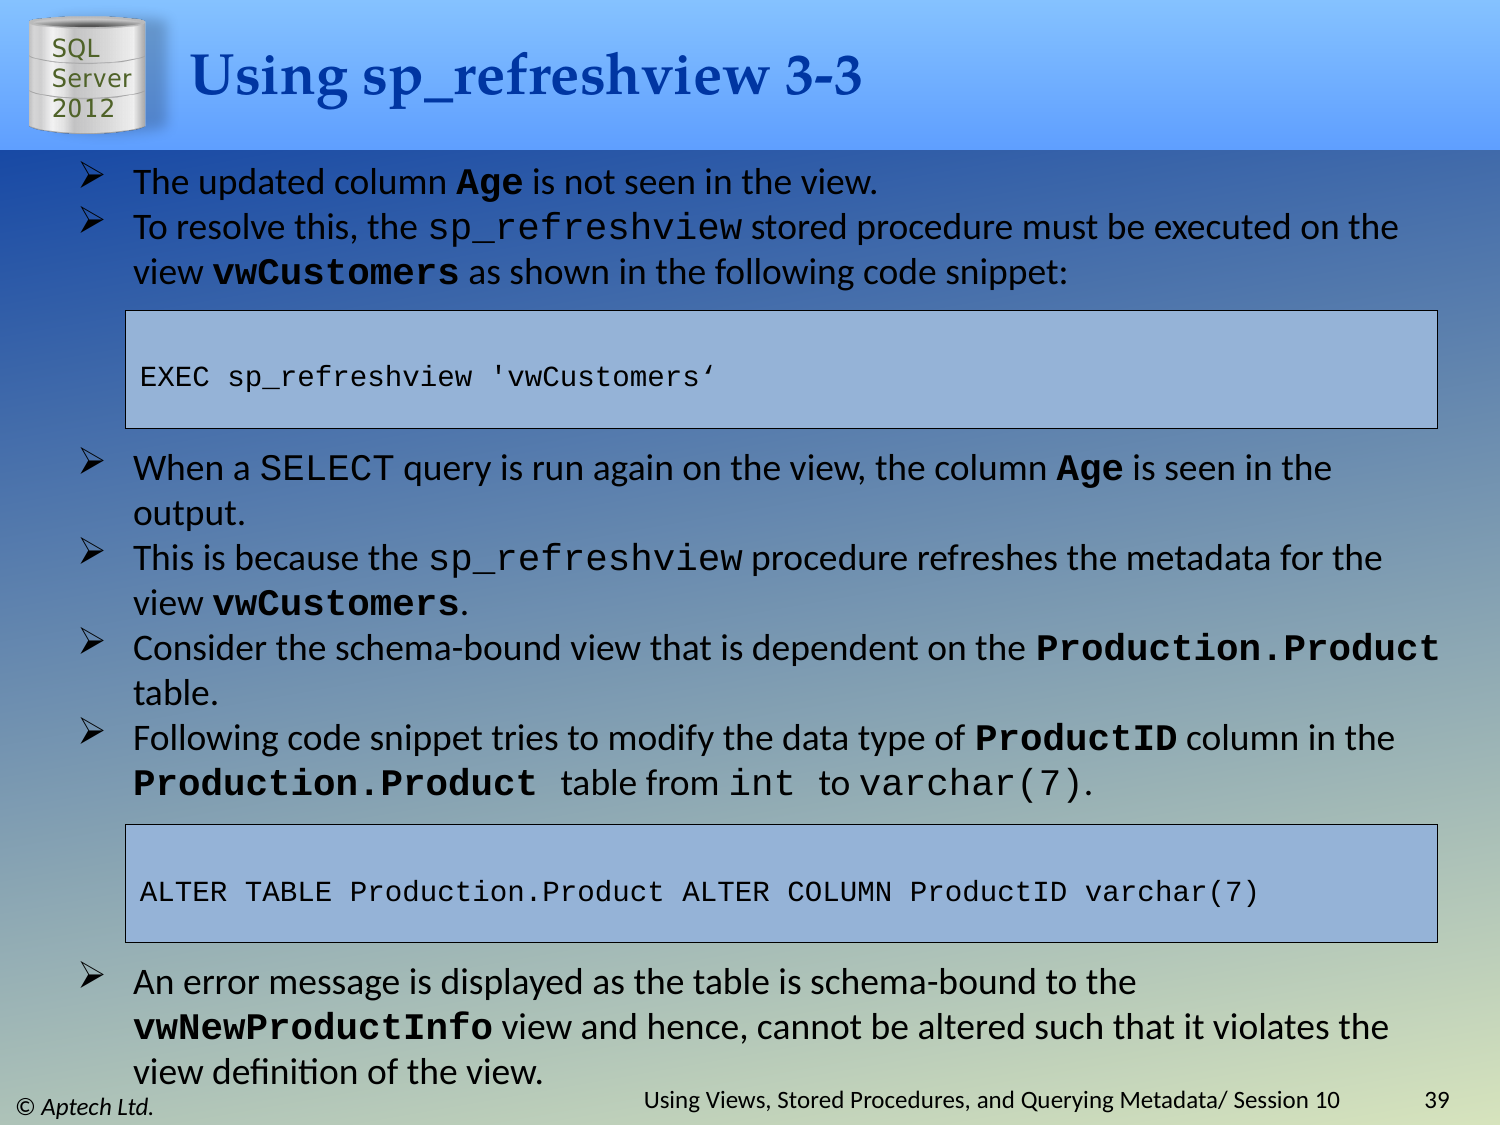

# Using sp_refreshview 3-3
The updated column Age is not seen in the view.
To resolve this, the sp_refreshview stored procedure must be executed on the view vwCustomers as shown in the following code snippet:

EXEC sp_refreshview 'vwCustomers‘

When a SELECT query is run again on the view, the column Age is seen in the output.
This is because the sp_refreshview procedure refreshes the metadata for the view vwCustomers.
Consider the schema-bound view that is dependent on the Production.Product table.
Following code snippet tries to modify the data type of ProductID column in the Production.Product table from int to varchar(7).

ALTER TABLE Production.Product ALTER COLUMN ProductID varchar(7)

An error message is displayed as the table is schema-bound to the vwNewProductInfo view and hence, cannot be altered such that it violates the view definition of the view.
Using Views, Stored Procedures, and Querying Metadata/ Session 10
39